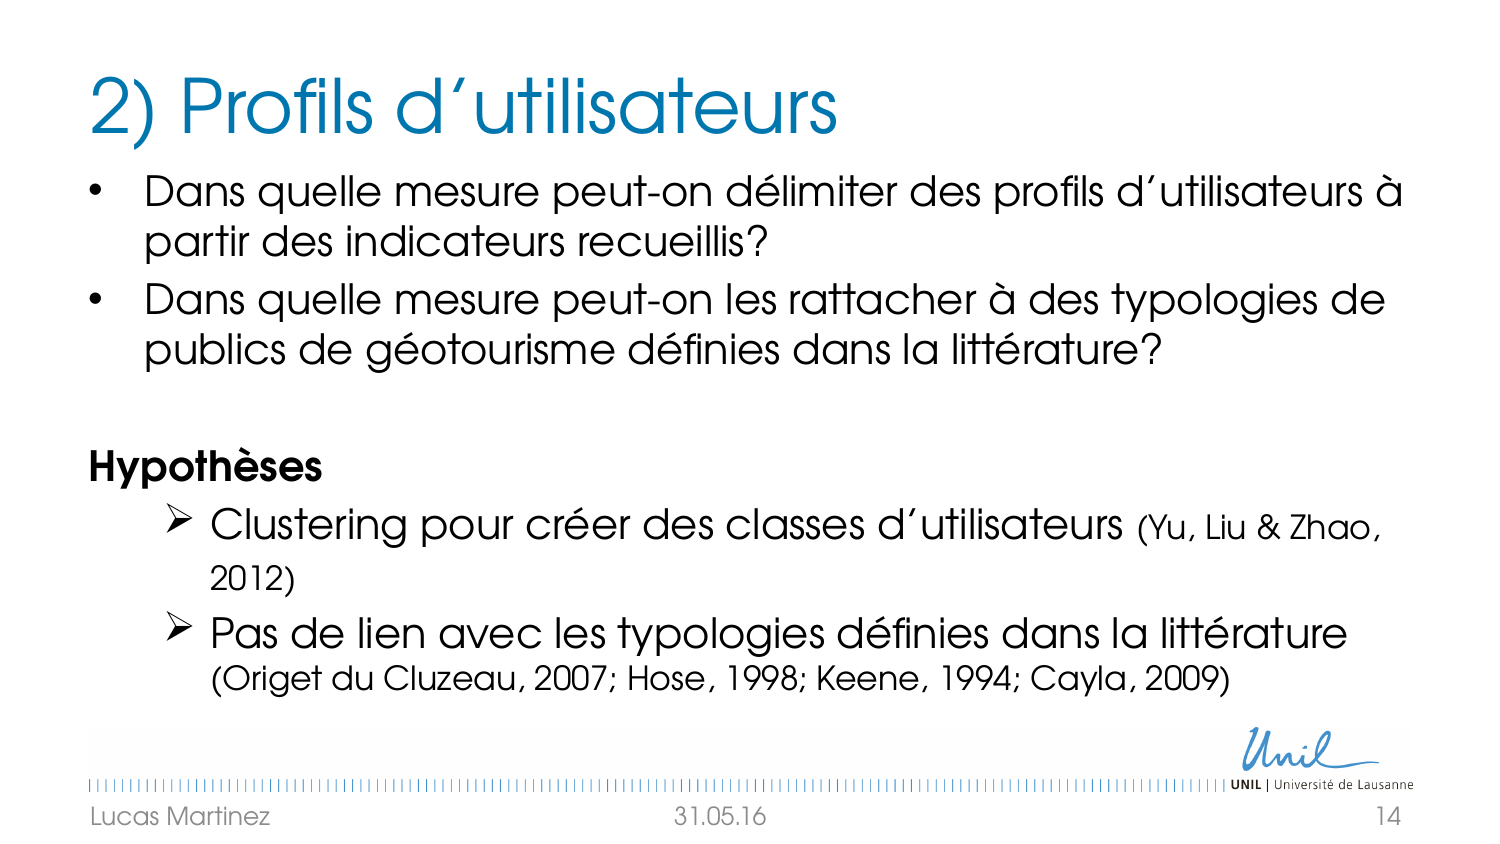

# 2) Profils d’utilisateurs
Dans quelle mesure peut-on délimiter des profils d’utilisateurs à partir des indicateurs recueillis?
Dans quelle mesure peut-on les rattacher à des typologies de publics de géotourisme définies dans la littérature?

Hypothèses
Clustering pour créer des classes d’utilisateurs (Yu, Liu & Zhao, 2012)
Pas de lien avec les typologies définies dans la littérature (Origet du Cluzeau, 2007; Hose, 1998; Keene, 1994; Cayla, 2009)
Lucas Martinez
31.05.16
14